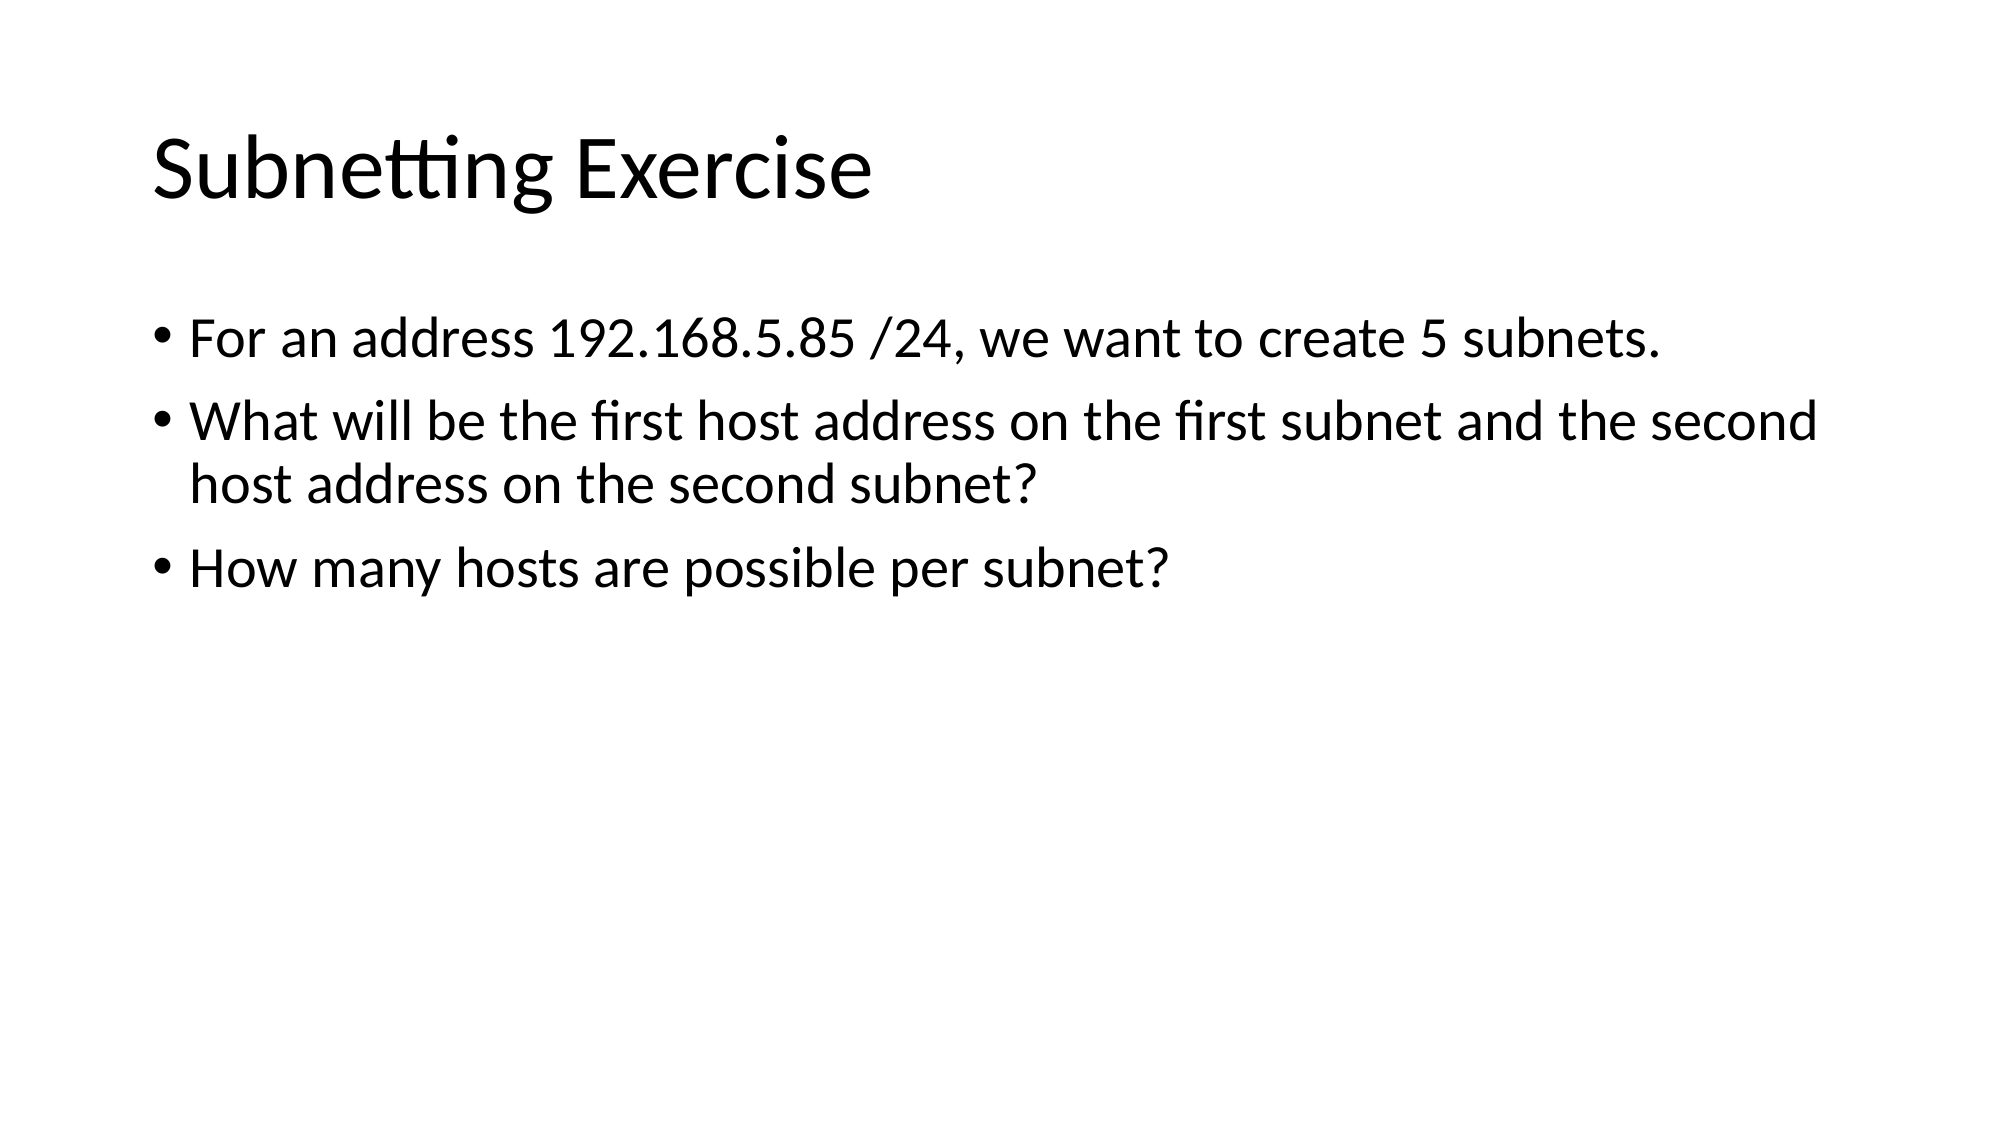

# Subnetting Exercise
For an address 192.168.5.85 /24, we want to create 5 subnets.
What will be the first host address on the first subnet and the second host address on the second subnet?
How many hosts are possible per subnet?